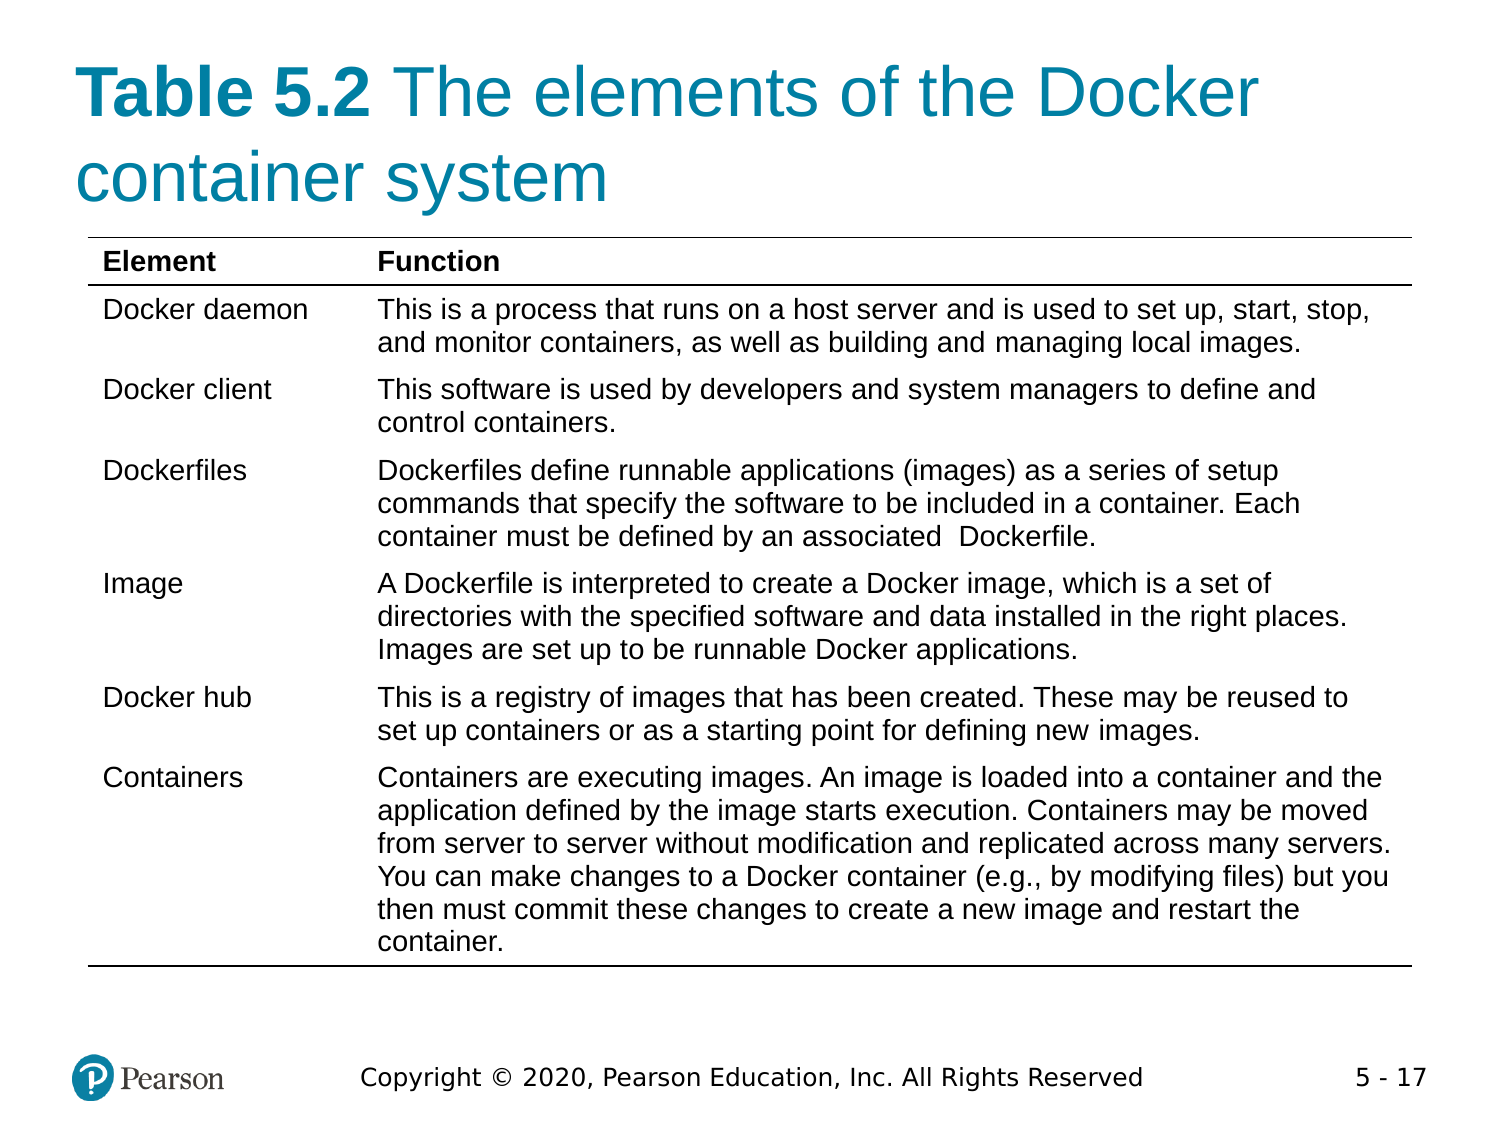

# Table 5.2 The elements of the Docker container system
| Element | Function |
| --- | --- |
| Docker daemon | This is a process that runs on a host server and is used to set up, start, stop, and monitor containers, as well as building and managing local images. |
| Docker client | This software is used by developers and system managers to define and control containers. |
| Dockerfiles | Dockerfiles define runnable applications (images) as a series of setup commands that specify the software to be included in a container. Each container must be defined by an associated Dockerfile. |
| Image | A Dockerfile is interpreted to create a Docker image, which is a set of directories with the specified software and data installed in the right places. Images are set up to be runnable Docker applications. |
| Docker hub | This is a registry of images that has been created. These may be reused to set up containers or as a starting point for defining new images. |
| Containers | Containers are executing images. An image is loaded into a container and the application defined by the image starts execution. Containers may be moved from server to server without modification and replicated across many servers. You can make changes to a Docker container (e.g., by modifying files) but you then must commit these changes to create a new image and restart the container. |